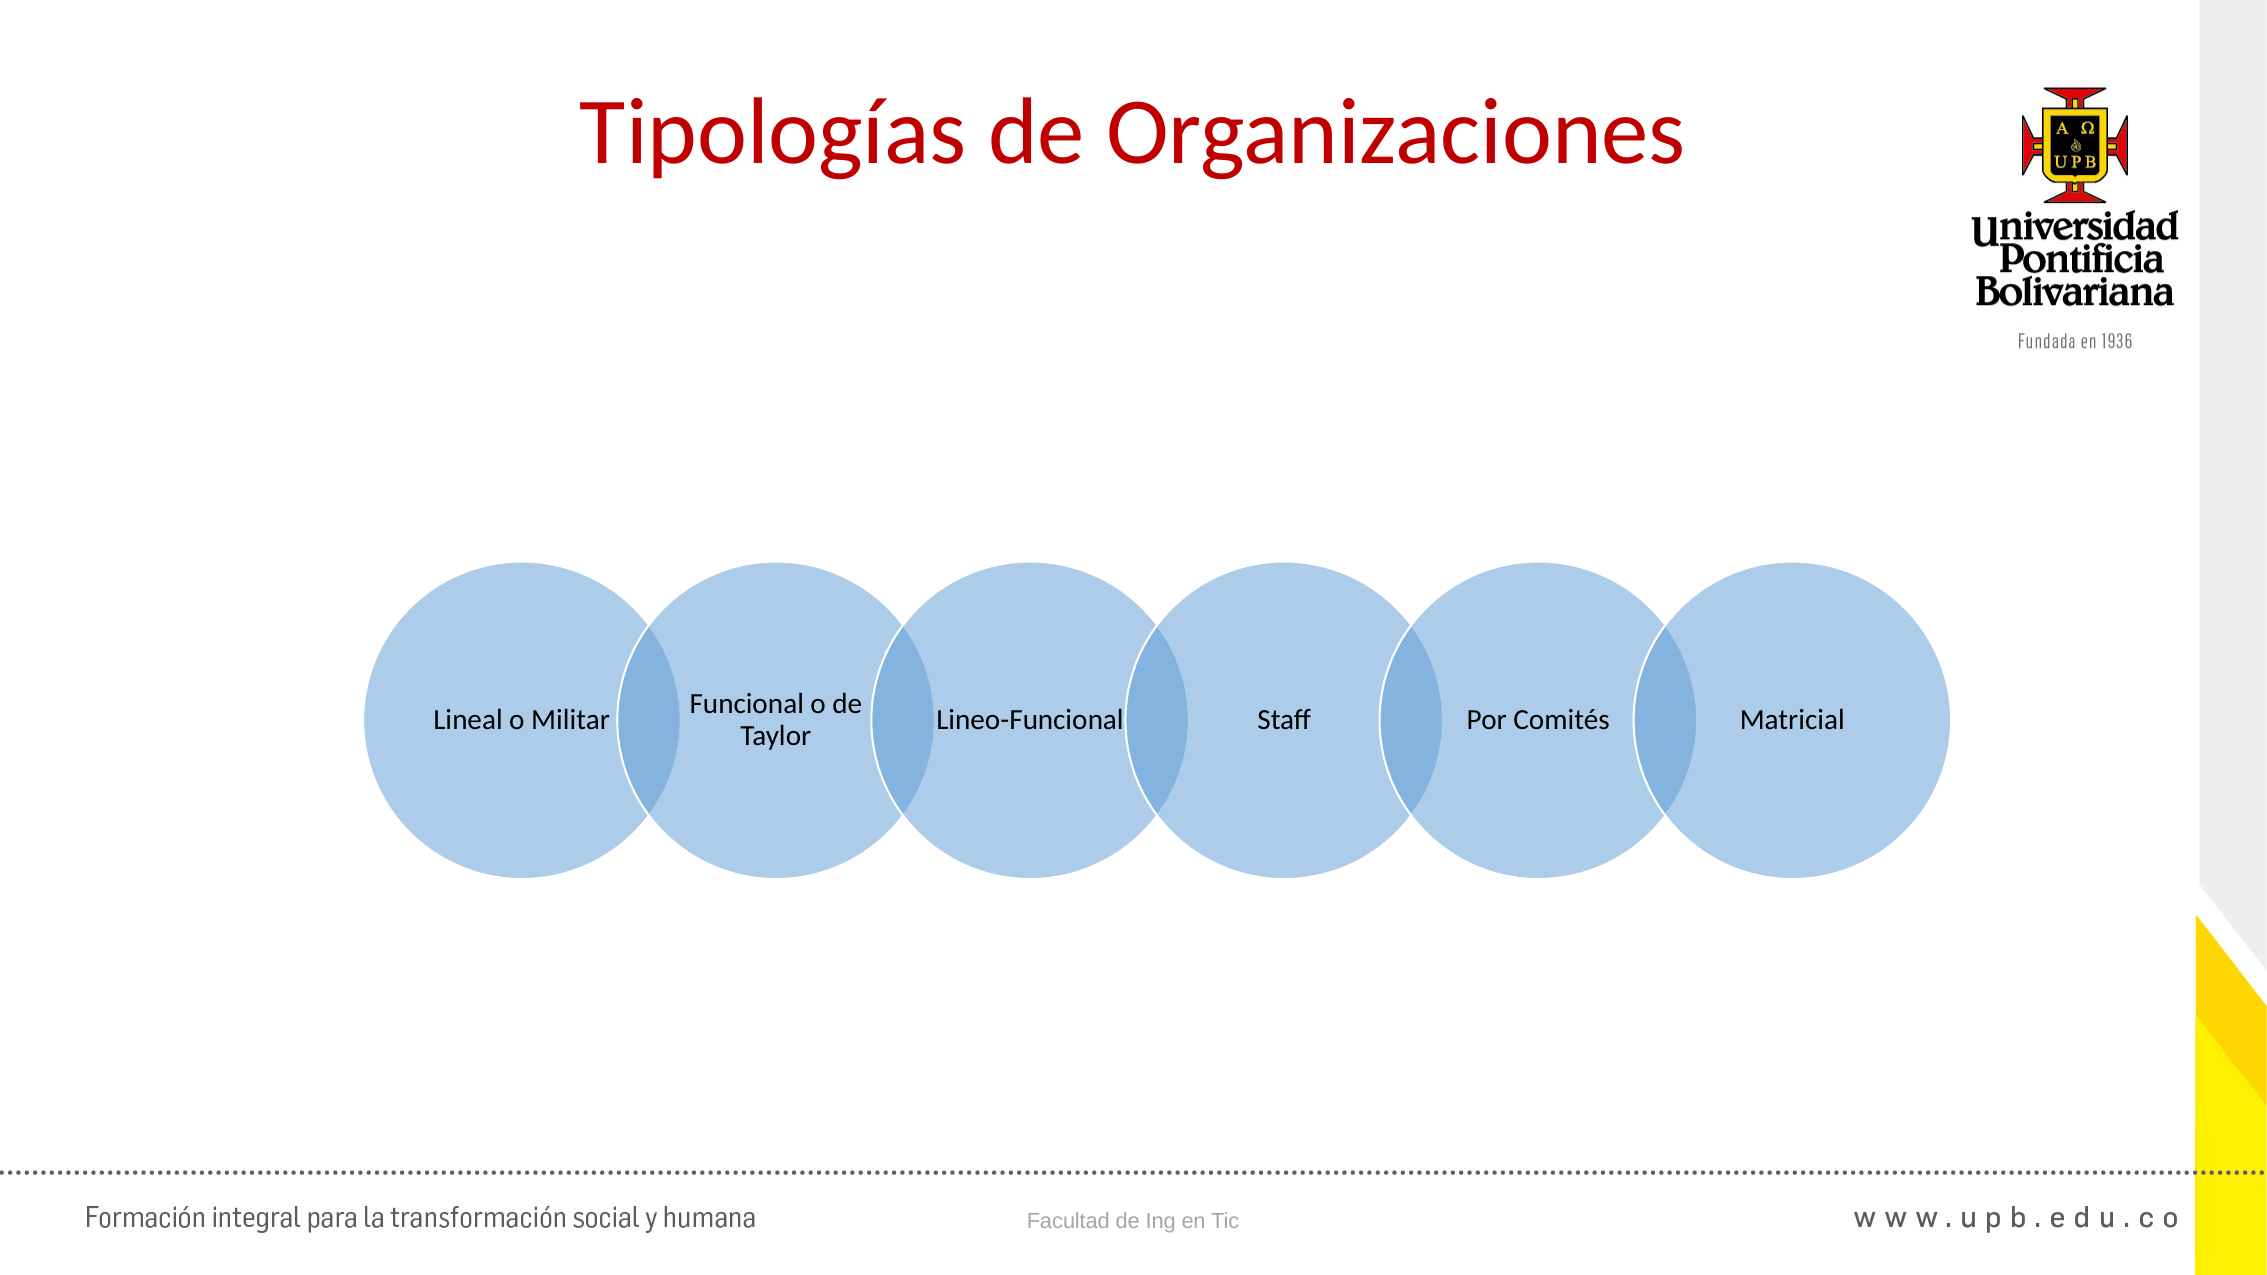

07:52
Teoría de las Organizaciones - Capítulo I: La Empresa
28
# Tipologías de Organizaciones
Lineal o Militar
Funcional o de Taylor
Lineo-Funcional
Staff
Por Comités
Matricial